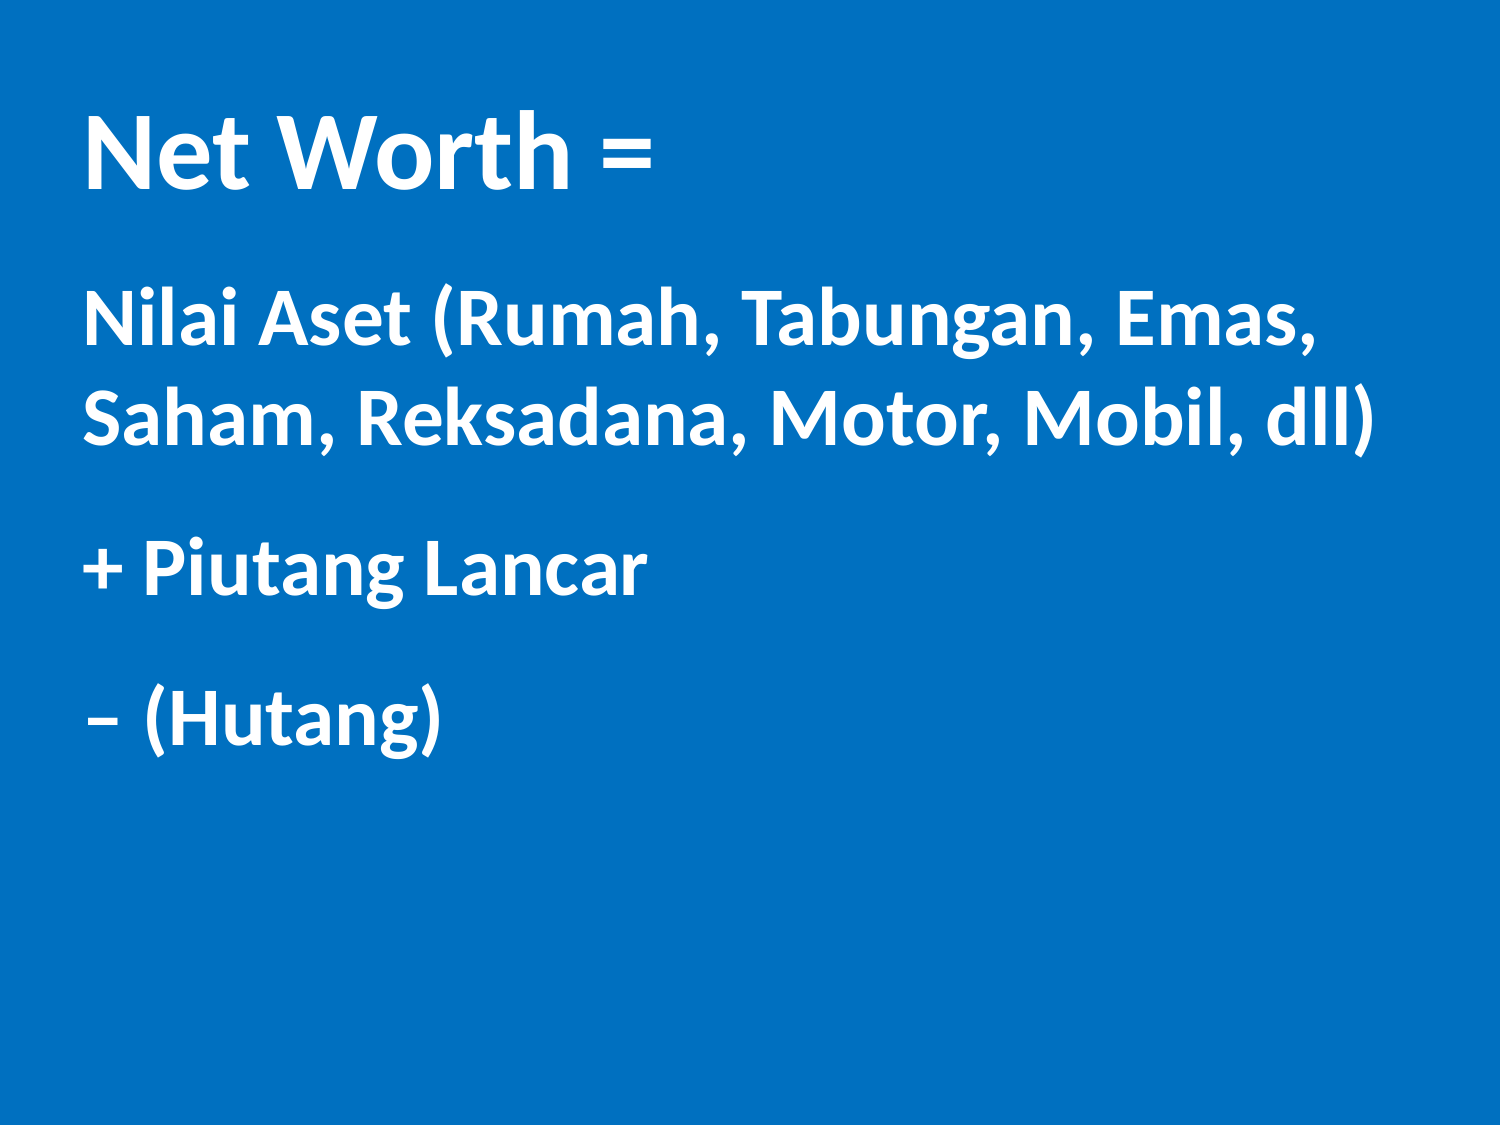

Net Worth =
Nilai Aset (Rumah, Tabungan, Emas, Saham, Reksadana, Motor, Mobil, dll)
+ Piutang Lancar
– (Hutang)